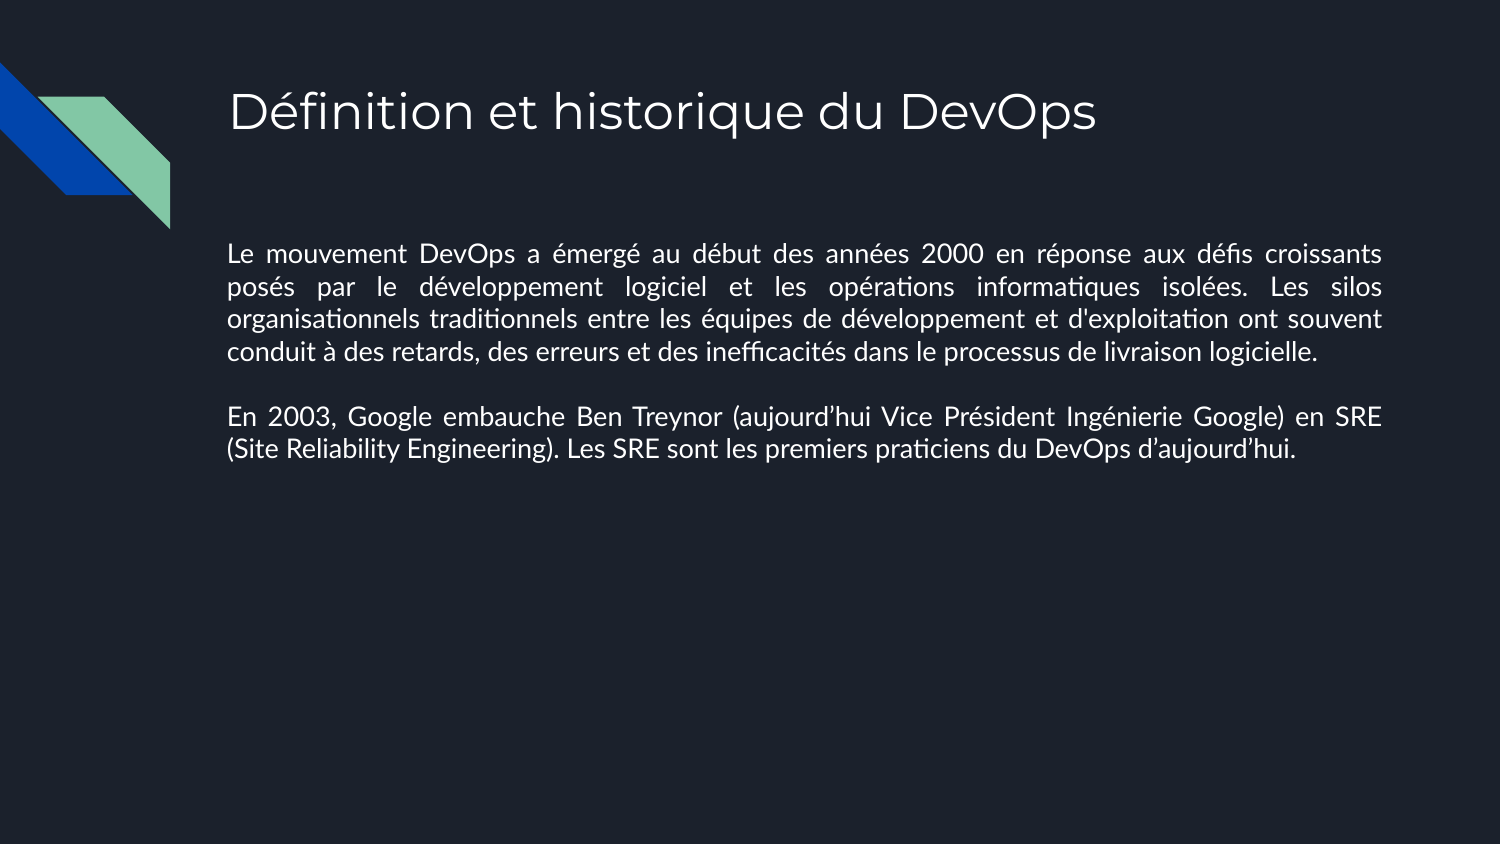

# Définition et historique du DevOps
Le mouvement DevOps a émergé au début des années 2000 en réponse aux défis croissants posés par le développement logiciel et les opérations informatiques isolées. Les silos organisationnels traditionnels entre les équipes de développement et d'exploitation ont souvent conduit à des retards, des erreurs et des inefficacités dans le processus de livraison logicielle.

En 2003, Google embauche Ben Treynor (aujourd’hui Vice Président Ingénierie Google) en SRE (Site Reliability Engineering). Les SRE sont les premiers praticiens du DevOps d’aujourd’hui.